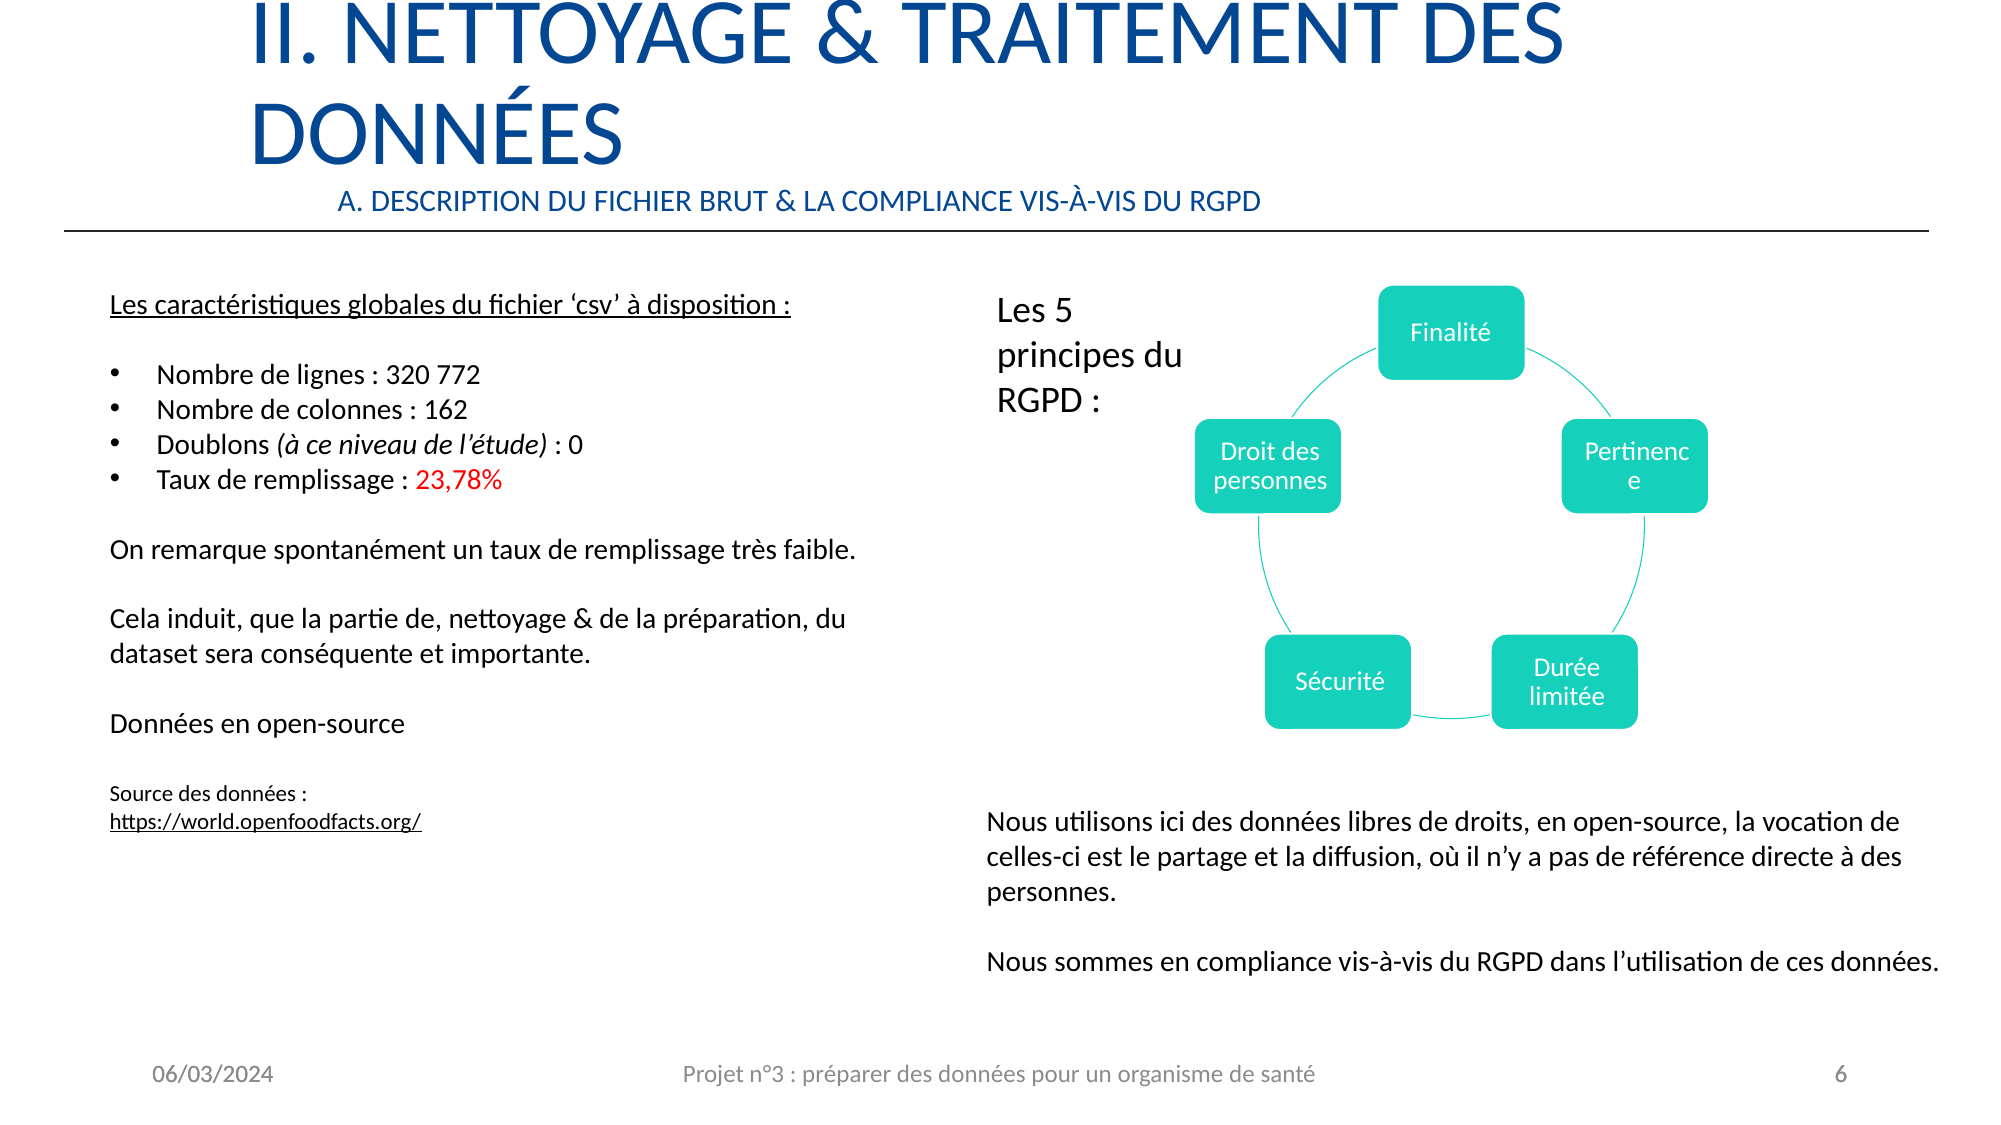

II. Nettoyage & traitement des données
A. Description du fichier brut & la compliance vis-à-vis du rgpd
Les 5 principes du RGPD :
Les caractéristiques globales du fichier ‘csv’ à disposition :

Nombre de lignes : 320 772
Nombre de colonnes : 162
Doublons (à ce niveau de l’étude) : 0
Taux de remplissage : 23,78%

On remarque spontanément un taux de remplissage très faible.

Cela induit, que la partie de, nettoyage & de la préparation, du dataset sera conséquente et importante.

Données en open-source

Finalité
Pertinence
Durée limitée
Sécurité
Droit des personnes
Source des données :
https://world.openfoodfacts.org/
Nous utilisons ici des données libres de droits, en open-source, la vocation de celles-ci est le partage et la diffusion, où il n’y a pas de référence directe à des personnes.

Nous sommes en compliance vis-à-vis du RGPD dans l’utilisation de ces données.
06/03/2024
06/03/2024
Projet n°3 : préparer des données pour un organisme de santé
6
6